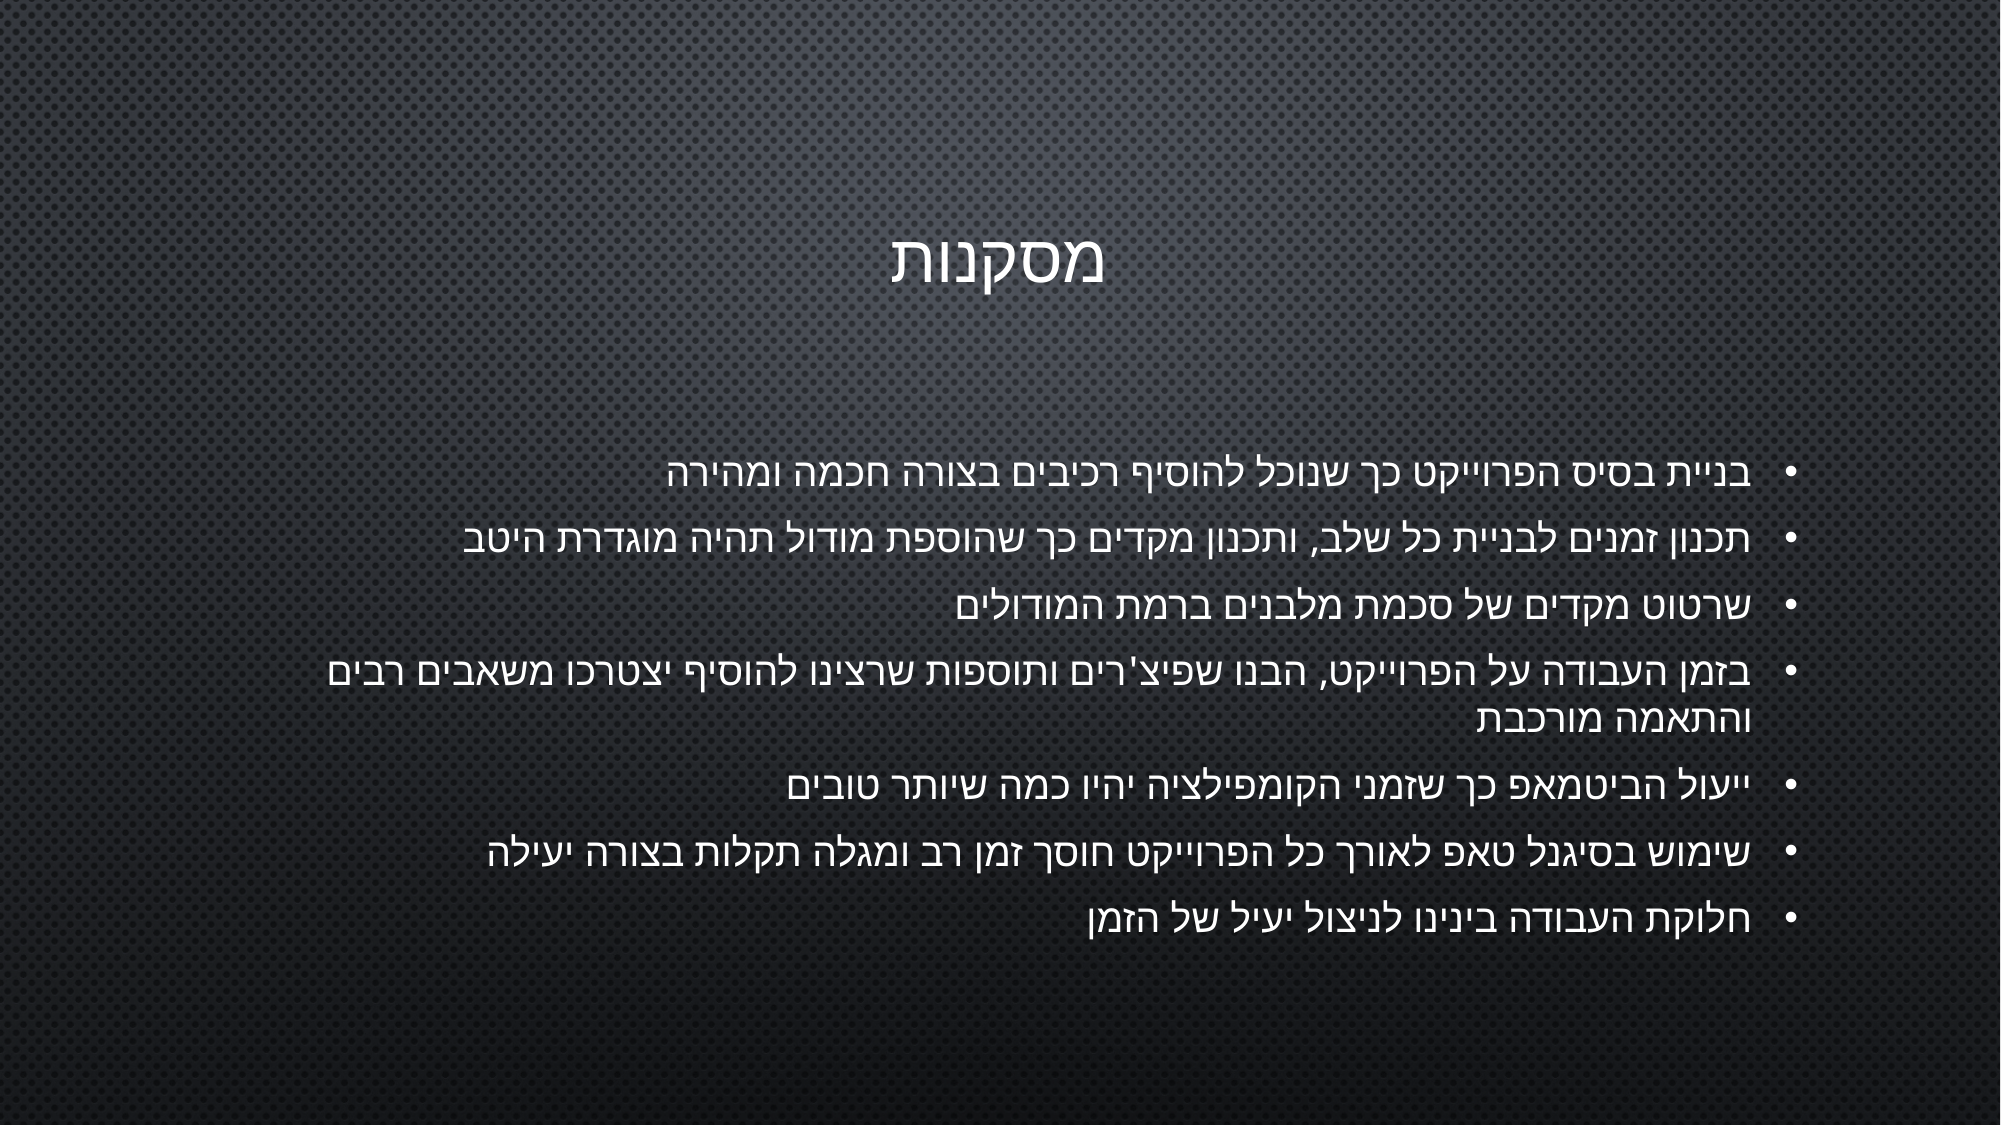

# מסקנות
בניית בסיס הפרוייקט כך שנוכל להוסיף רכיבים בצורה חכמה ומהירה
תכנון זמנים לבניית כל שלב, ותכנון מקדים כך שהוספת מודול תהיה מוגדרת היטב
שרטוט מקדים של סכמת מלבנים ברמת המודולים
בזמן העבודה על הפרוייקט, הבנו שפיצ'רים ותוספות שרצינו להוסיף יצטרכו משאבים רבים והתאמה מורכבת
ייעול הביטמאפ כך שזמני הקומפילציה יהיו כמה שיותר טובים
שימוש בסיגנל טאפ לאורך כל הפרוייקט חוסך זמן רב ומגלה תקלות בצורה יעילה
חלוקת העבודה בינינו לניצול יעיל של הזמן